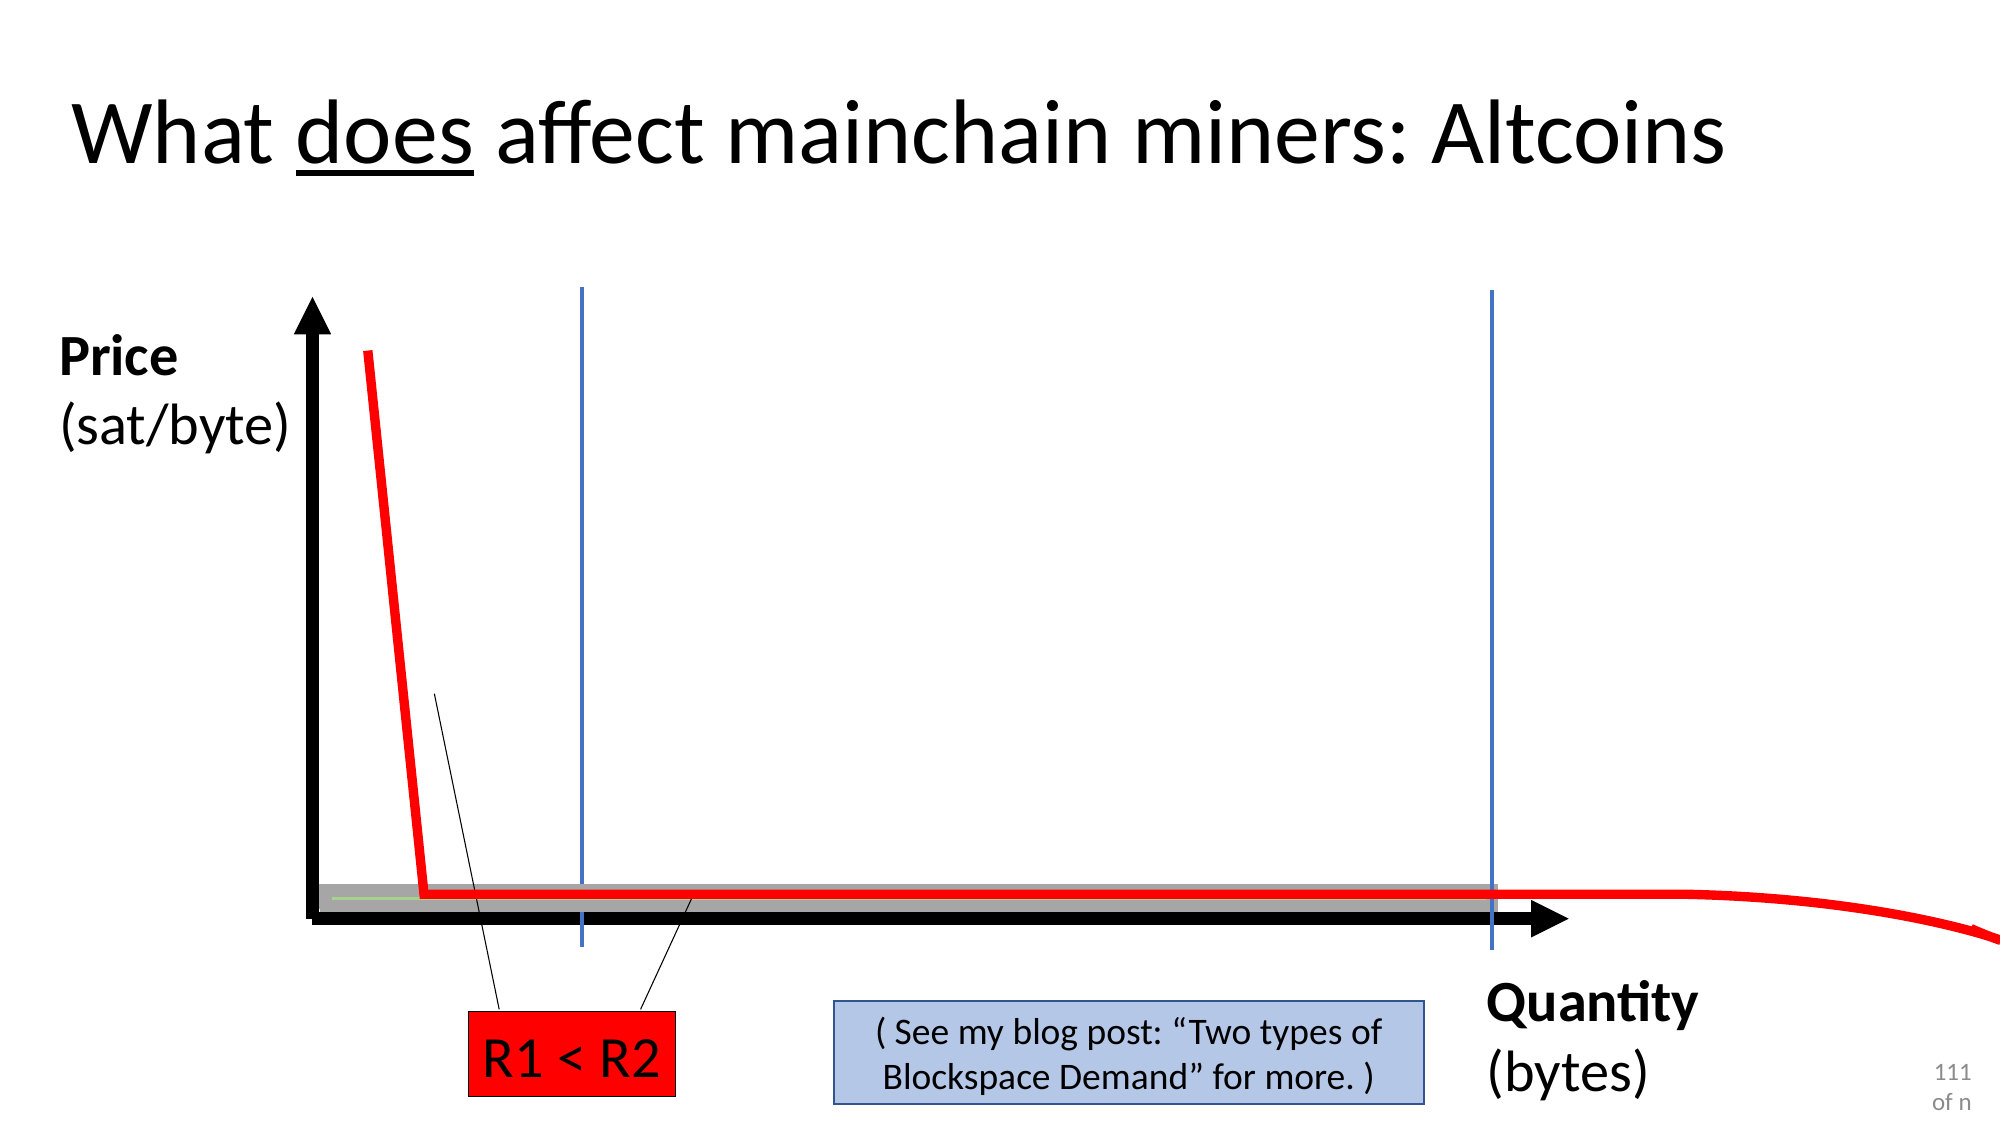

# What does affect mainchain miners: Altcoins
Price
(sat/byte)

Quantity
(bytes)
( See my blog post: “Two types of Blockspace Demand” for more. )
R1 < R2
111 of n